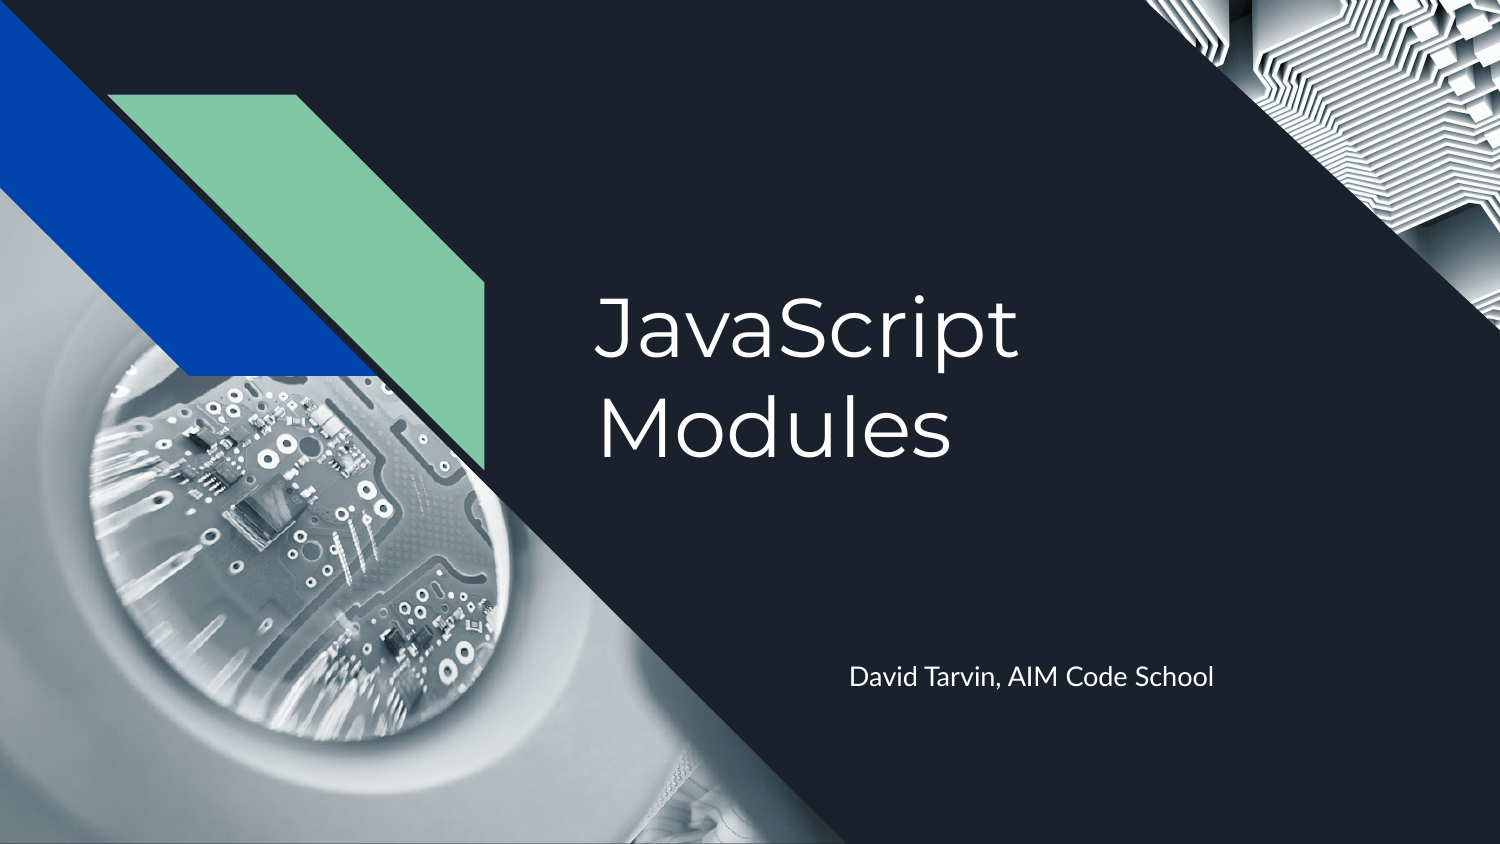

# JavaScript Modules
David Tarvin, AIM Code School